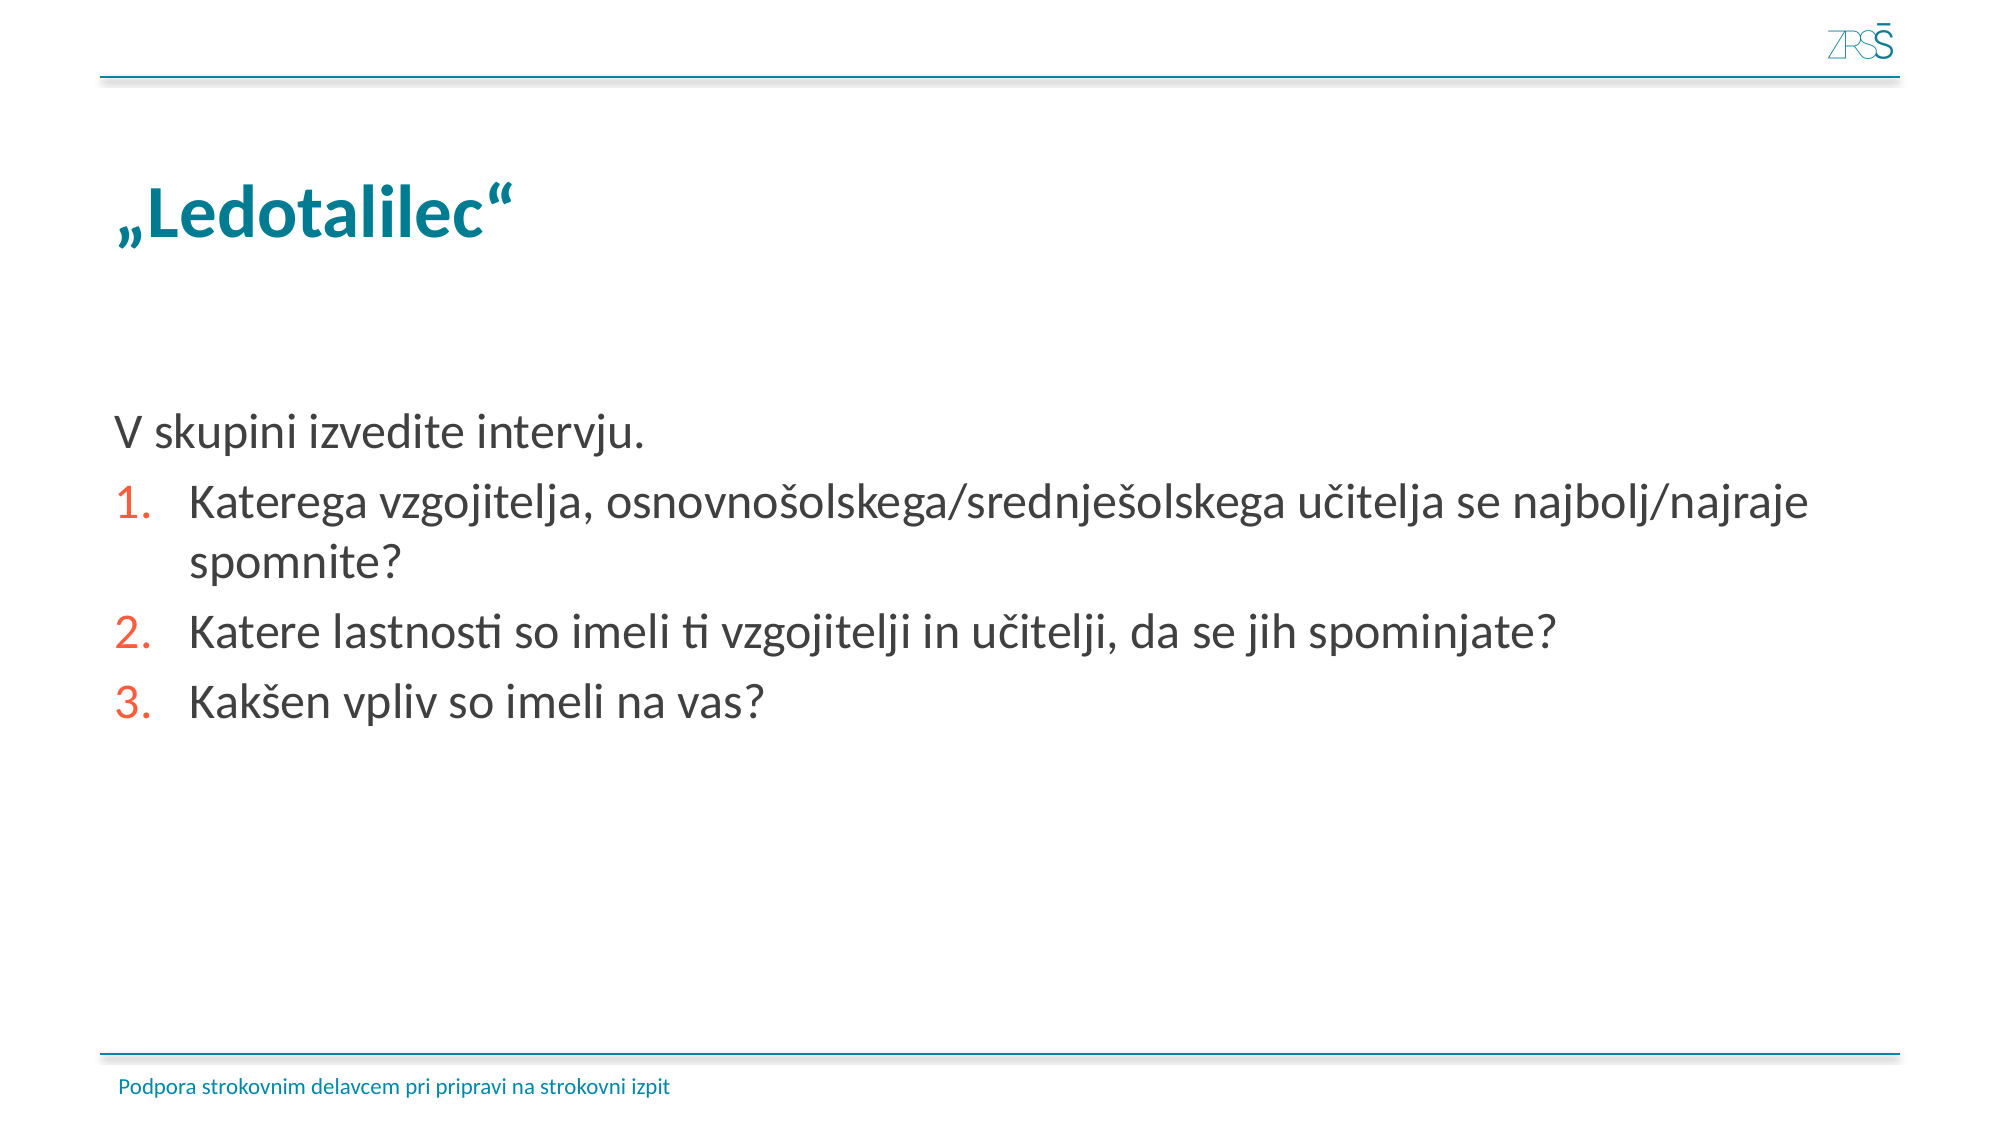

# „Ledotalilec“
V skupini izvedite intervju.
Katerega vzgojitelja, osnovnošolskega/srednješolskega učitelja se najbolj/najraje spomnite?
Katere lastnosti so imeli ti vzgojitelji in učitelji, da se jih spominjate?
Kakšen vpliv so imeli na vas?

Podpora strokovnim delavcem pri pripravi na strokovni izpit